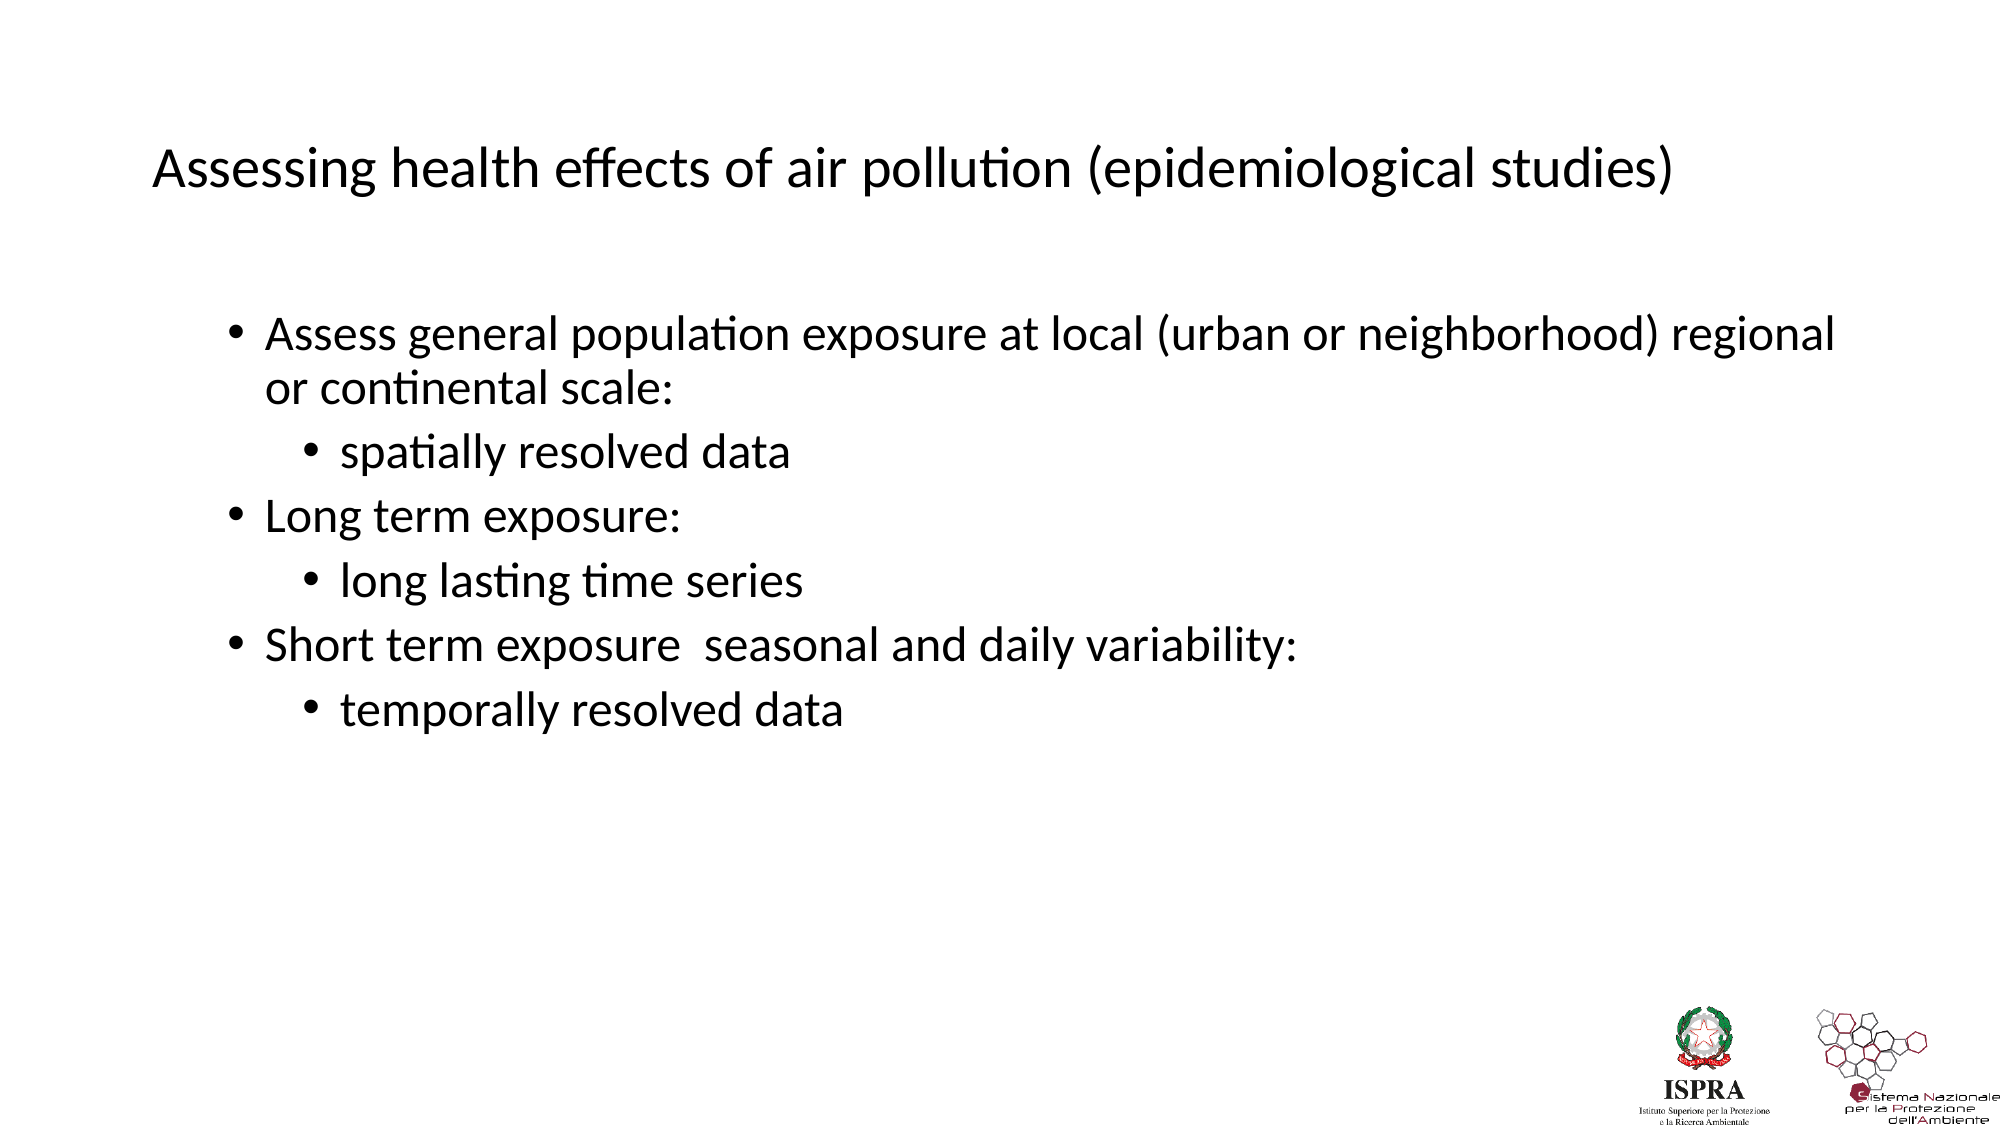

# Assessing health effects of air pollution (epidemiological studies)
Assess general population exposure at local (urban or neighborhood) regional or continental scale:
spatially resolved data
Long term exposure:
long lasting time series
Short term exposure  seasonal and daily variability:
temporally resolved data